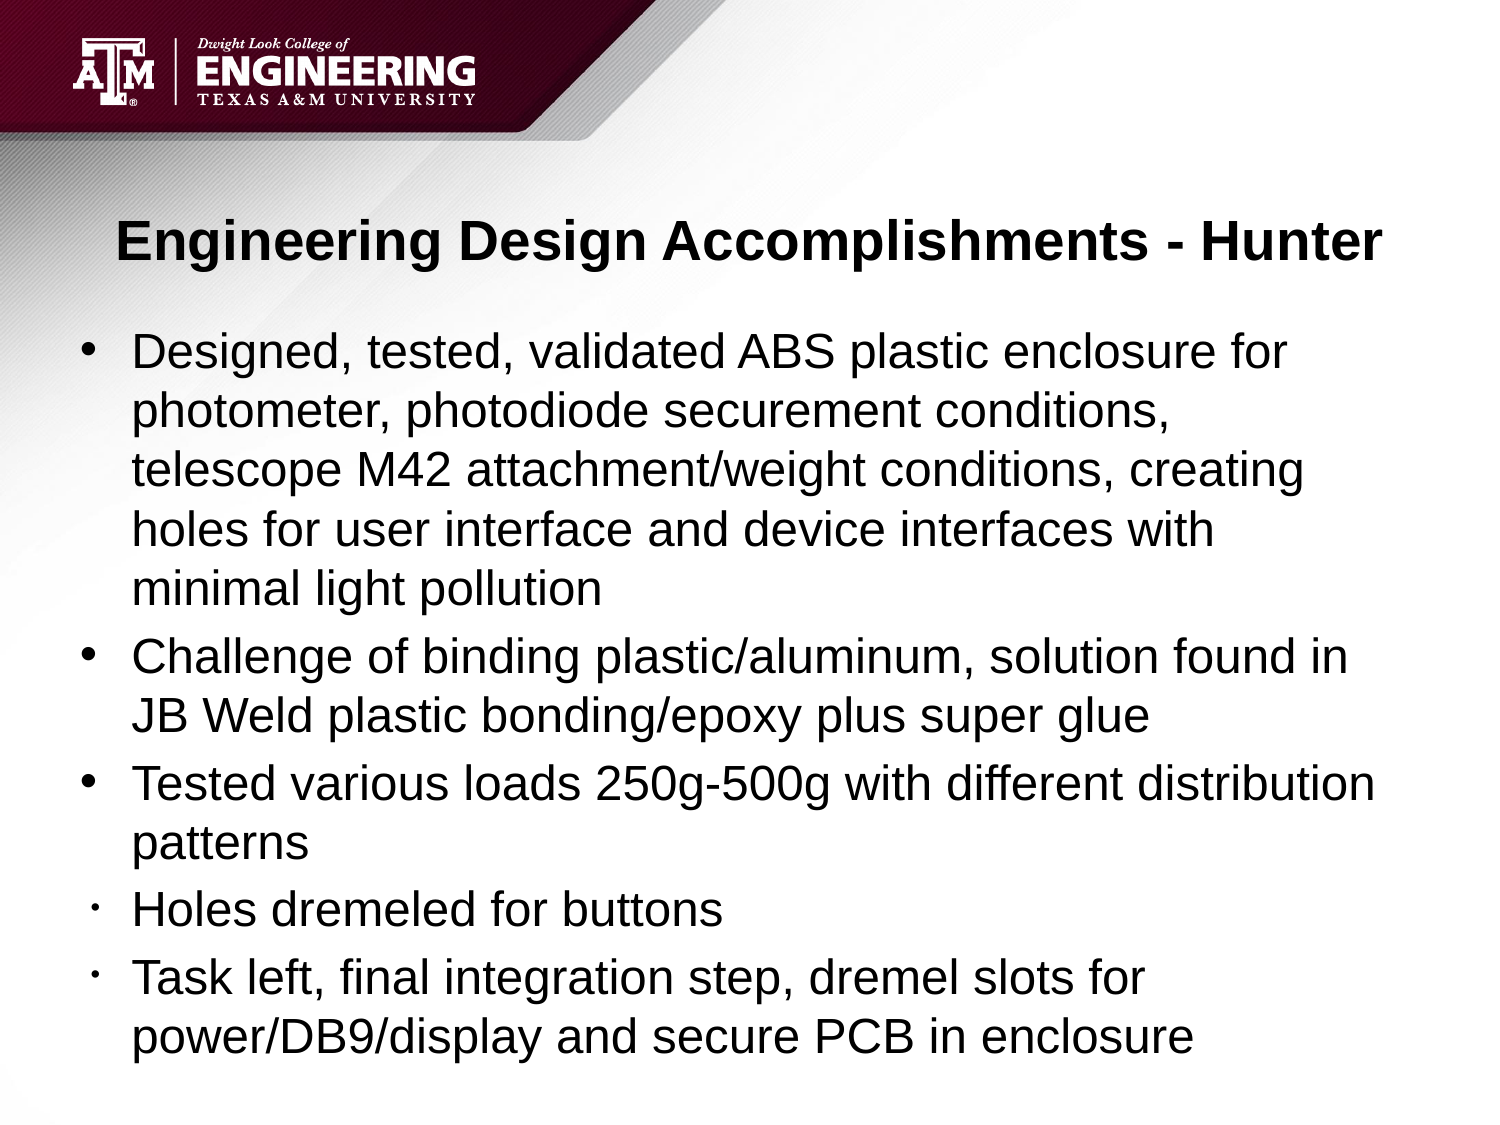

# Engineering Design Accomplishments - Hunter
Designed, tested, validated ABS plastic enclosure for photometer, photodiode securement conditions, telescope M42 attachment/weight conditions, creating holes for user interface and device interfaces with minimal light pollution
Challenge of binding plastic/aluminum, solution found in JB Weld plastic bonding/epoxy plus super glue
Tested various loads 250g-500g with different distribution patterns
Holes dremeled for buttons
Task left, final integration step, dremel slots for power/DB9/display and secure PCB in enclosure